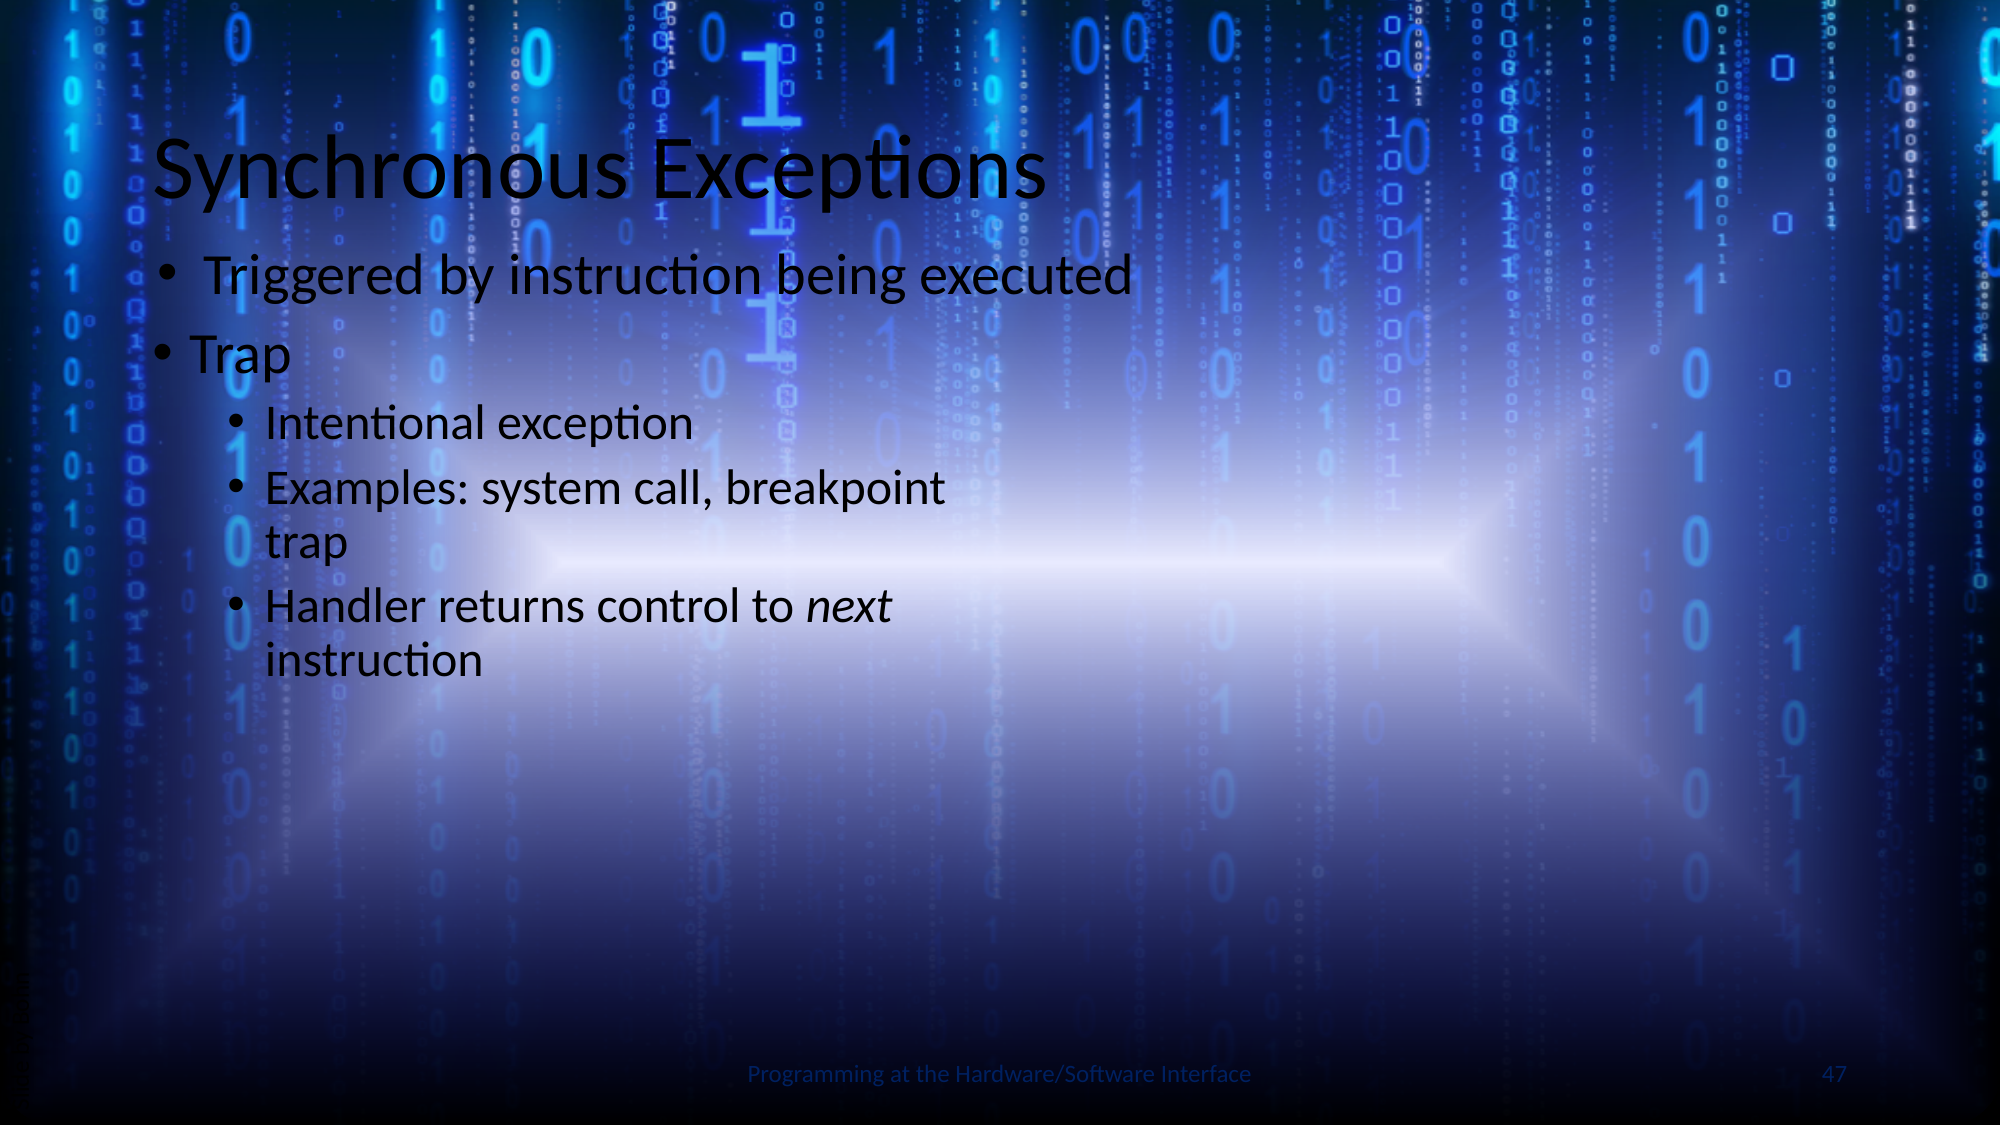

# Synchronous Exceptions
Triggered by instruction being executed
Trap
Intentional exception
Examples: system call, breakpoint trap
Handler returns control to next instruction

Slide by Bohn
Programming at the Hardware/Software Interface
47